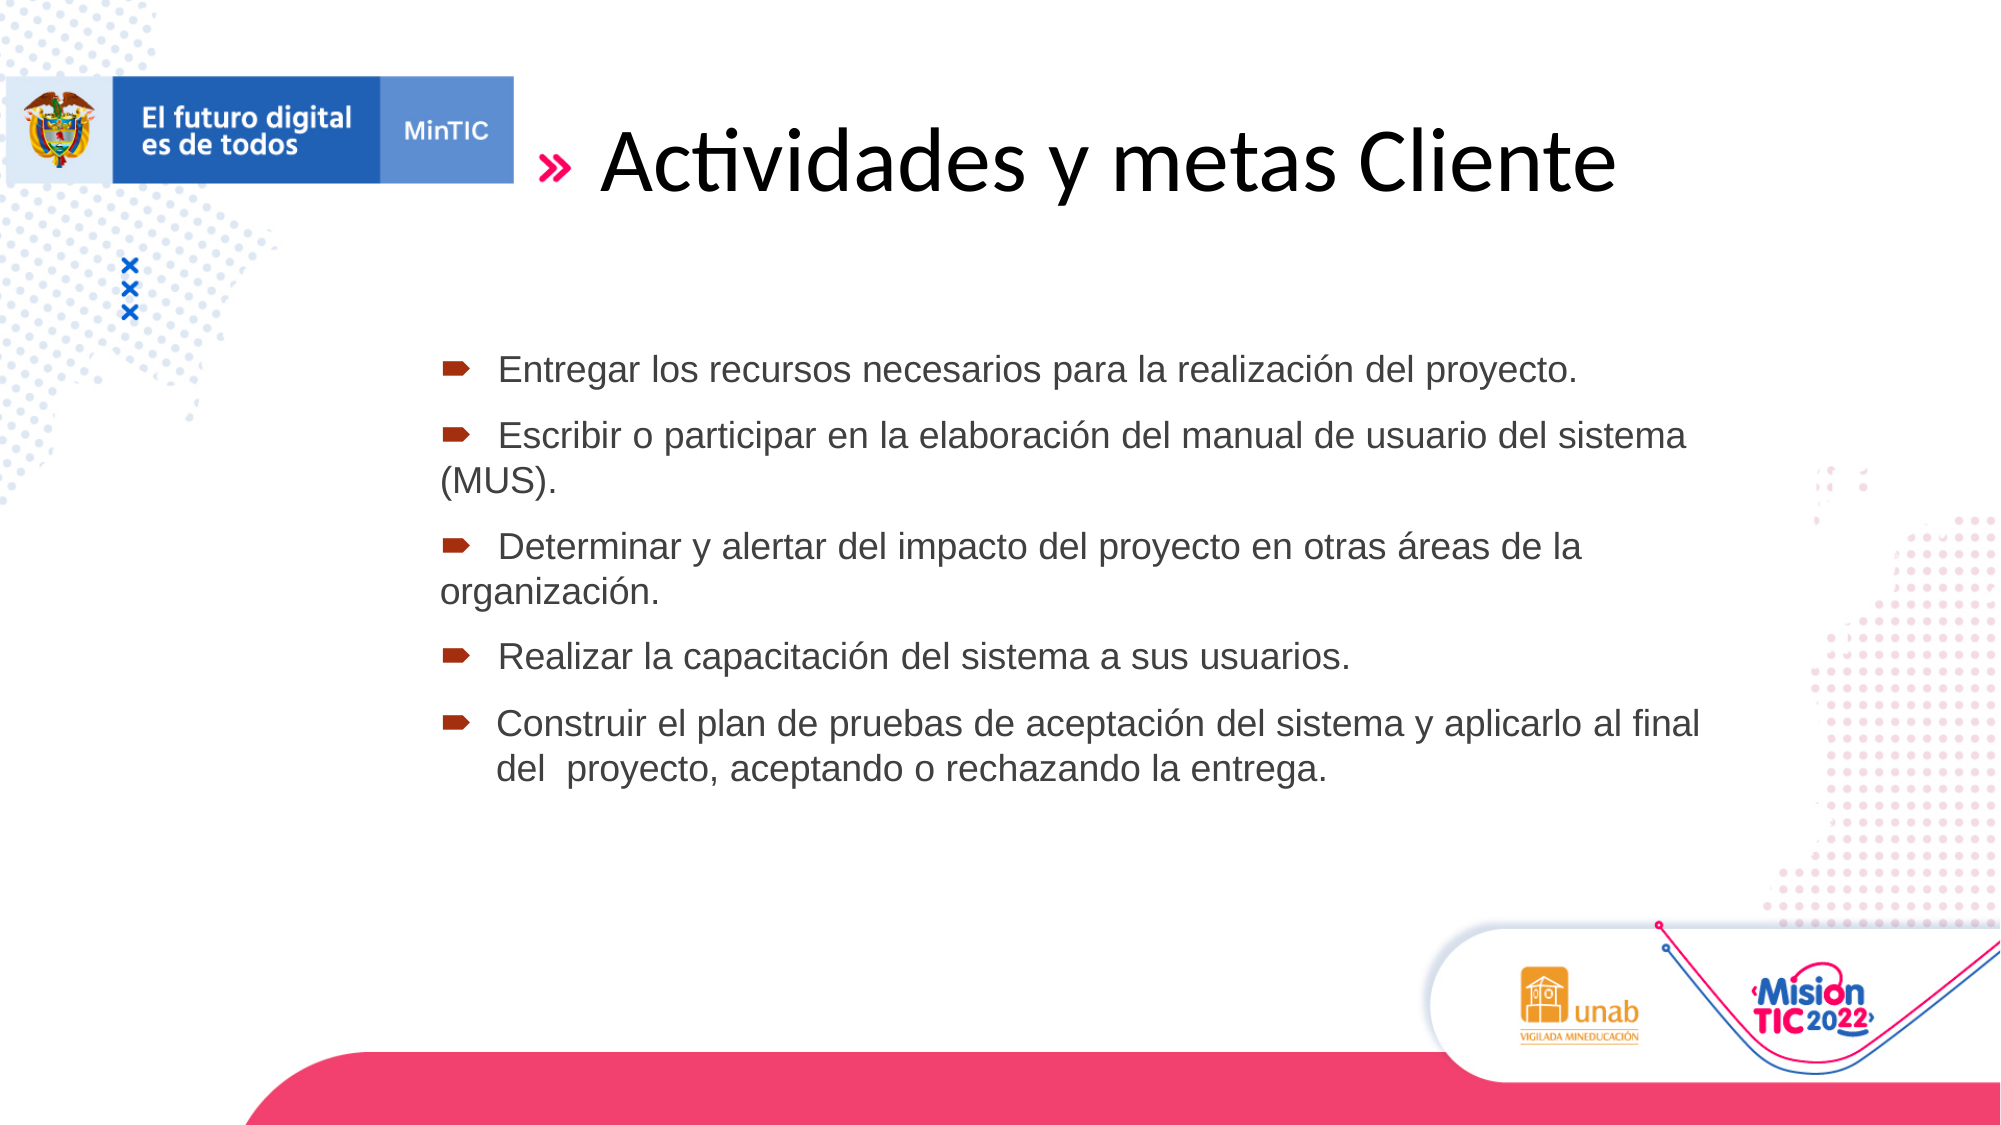

# Actividades y metas Cliente
🠶	Entregar los recursos necesarios para la realización del proyecto.
🠶	Escribir o participar en la elaboración del manual de usuario del sistema (MUS).
🠶	Determinar y alertar del impacto del proyecto en otras áreas de la organización.
🠶	Realizar la capacitación del sistema a sus usuarios.
🠶	Construir el plan de pruebas de aceptación del sistema y aplicarlo al final del  proyecto, aceptando o rechazando la entrega.